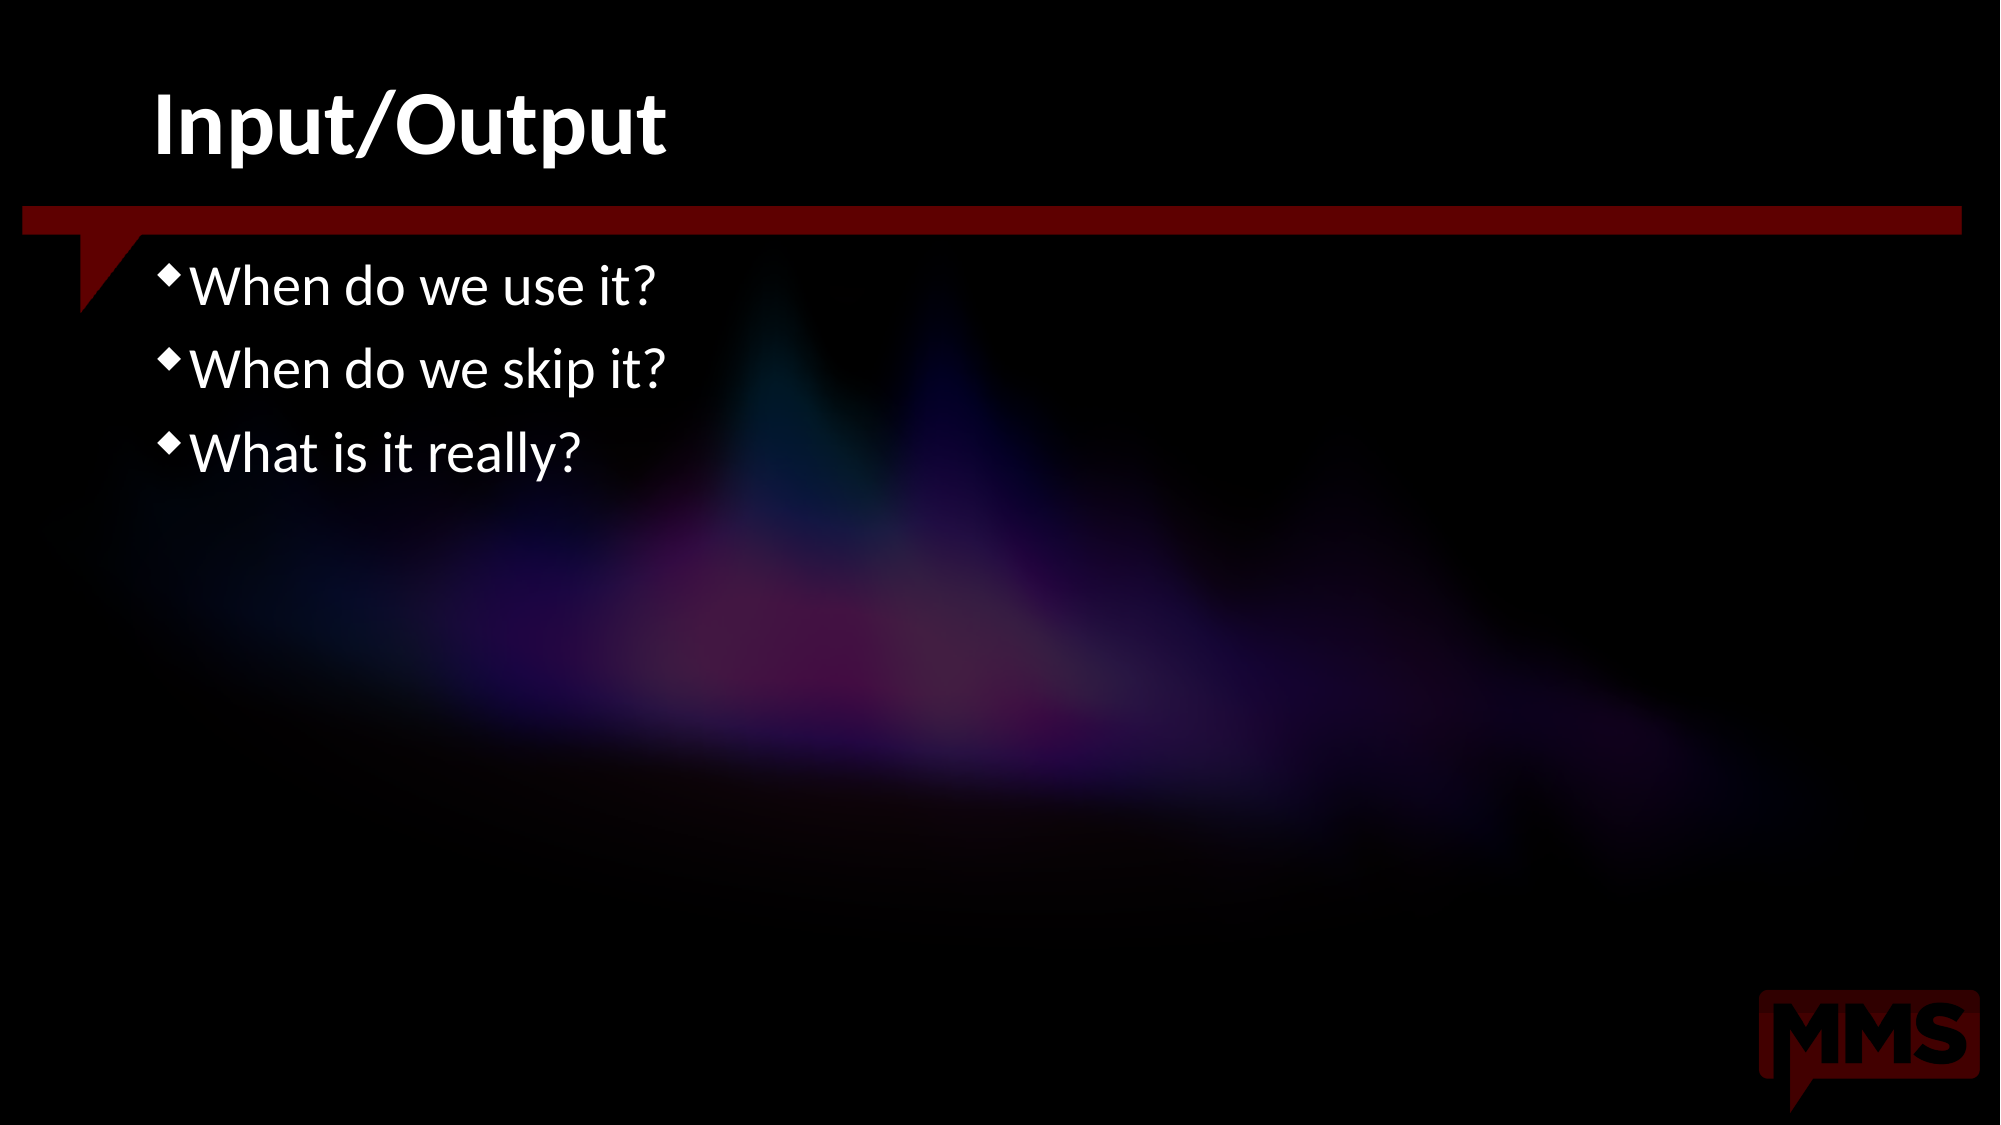

# Input/Output
When do we use it?
When do we skip it?
What is it really?